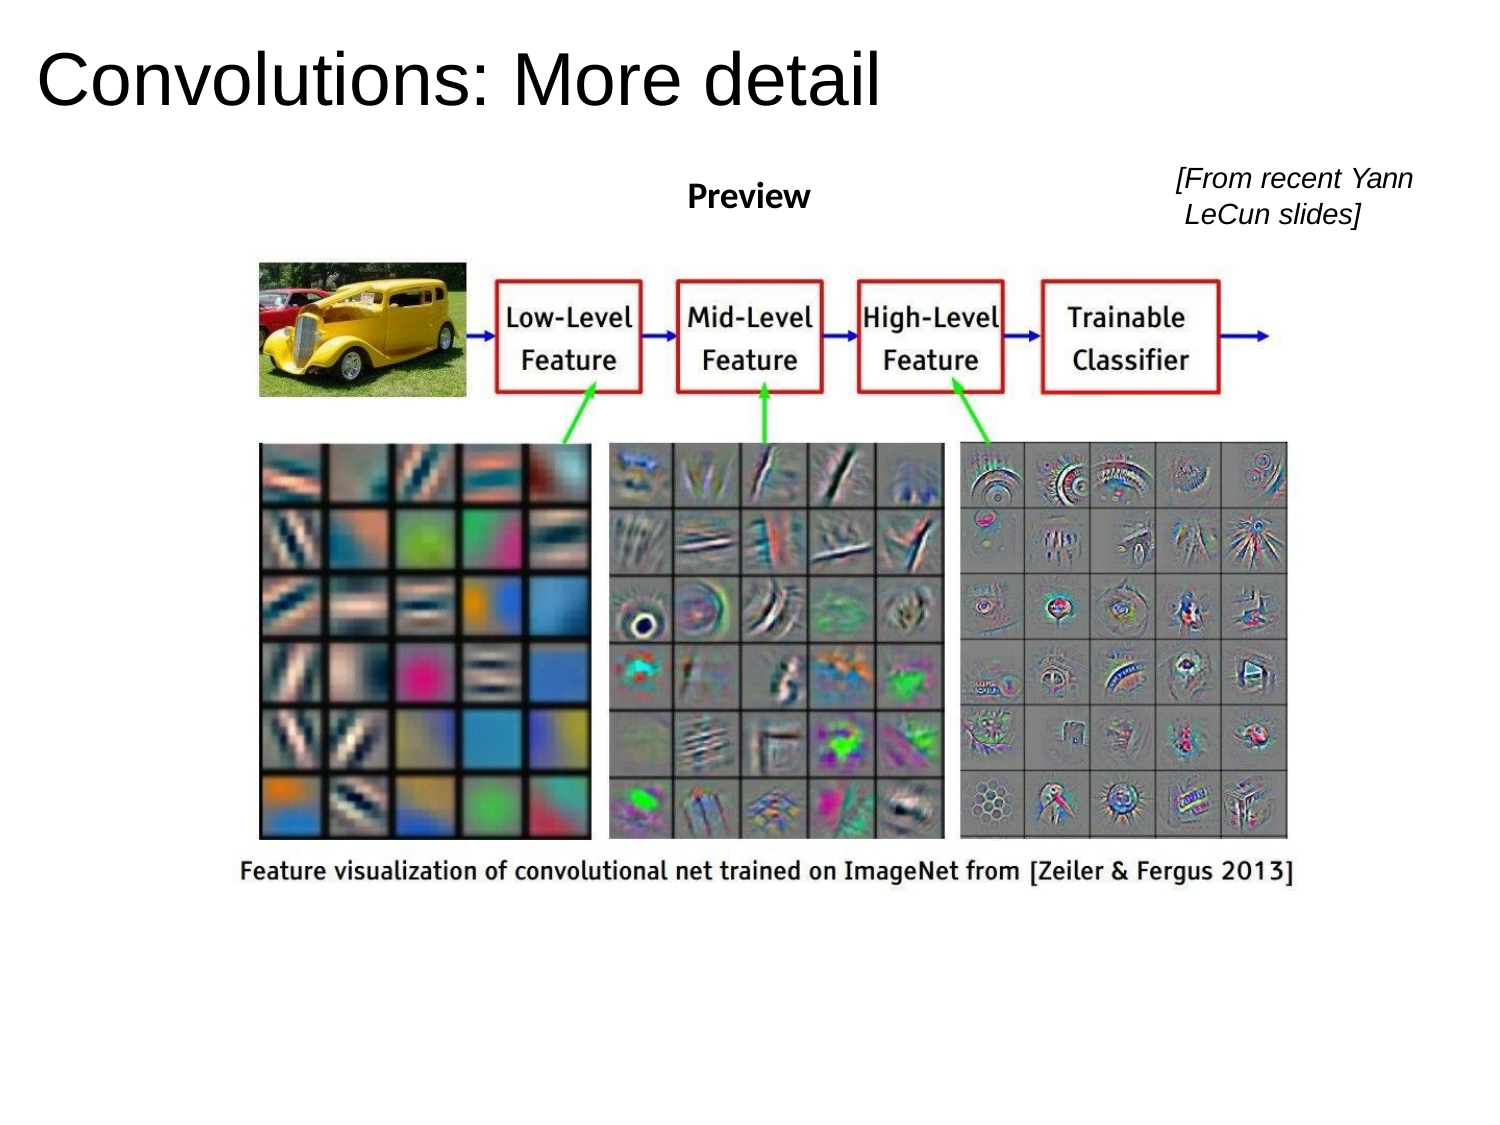

# Convolutions: More detail
[From recent Yann  LeCun slides]
Preview